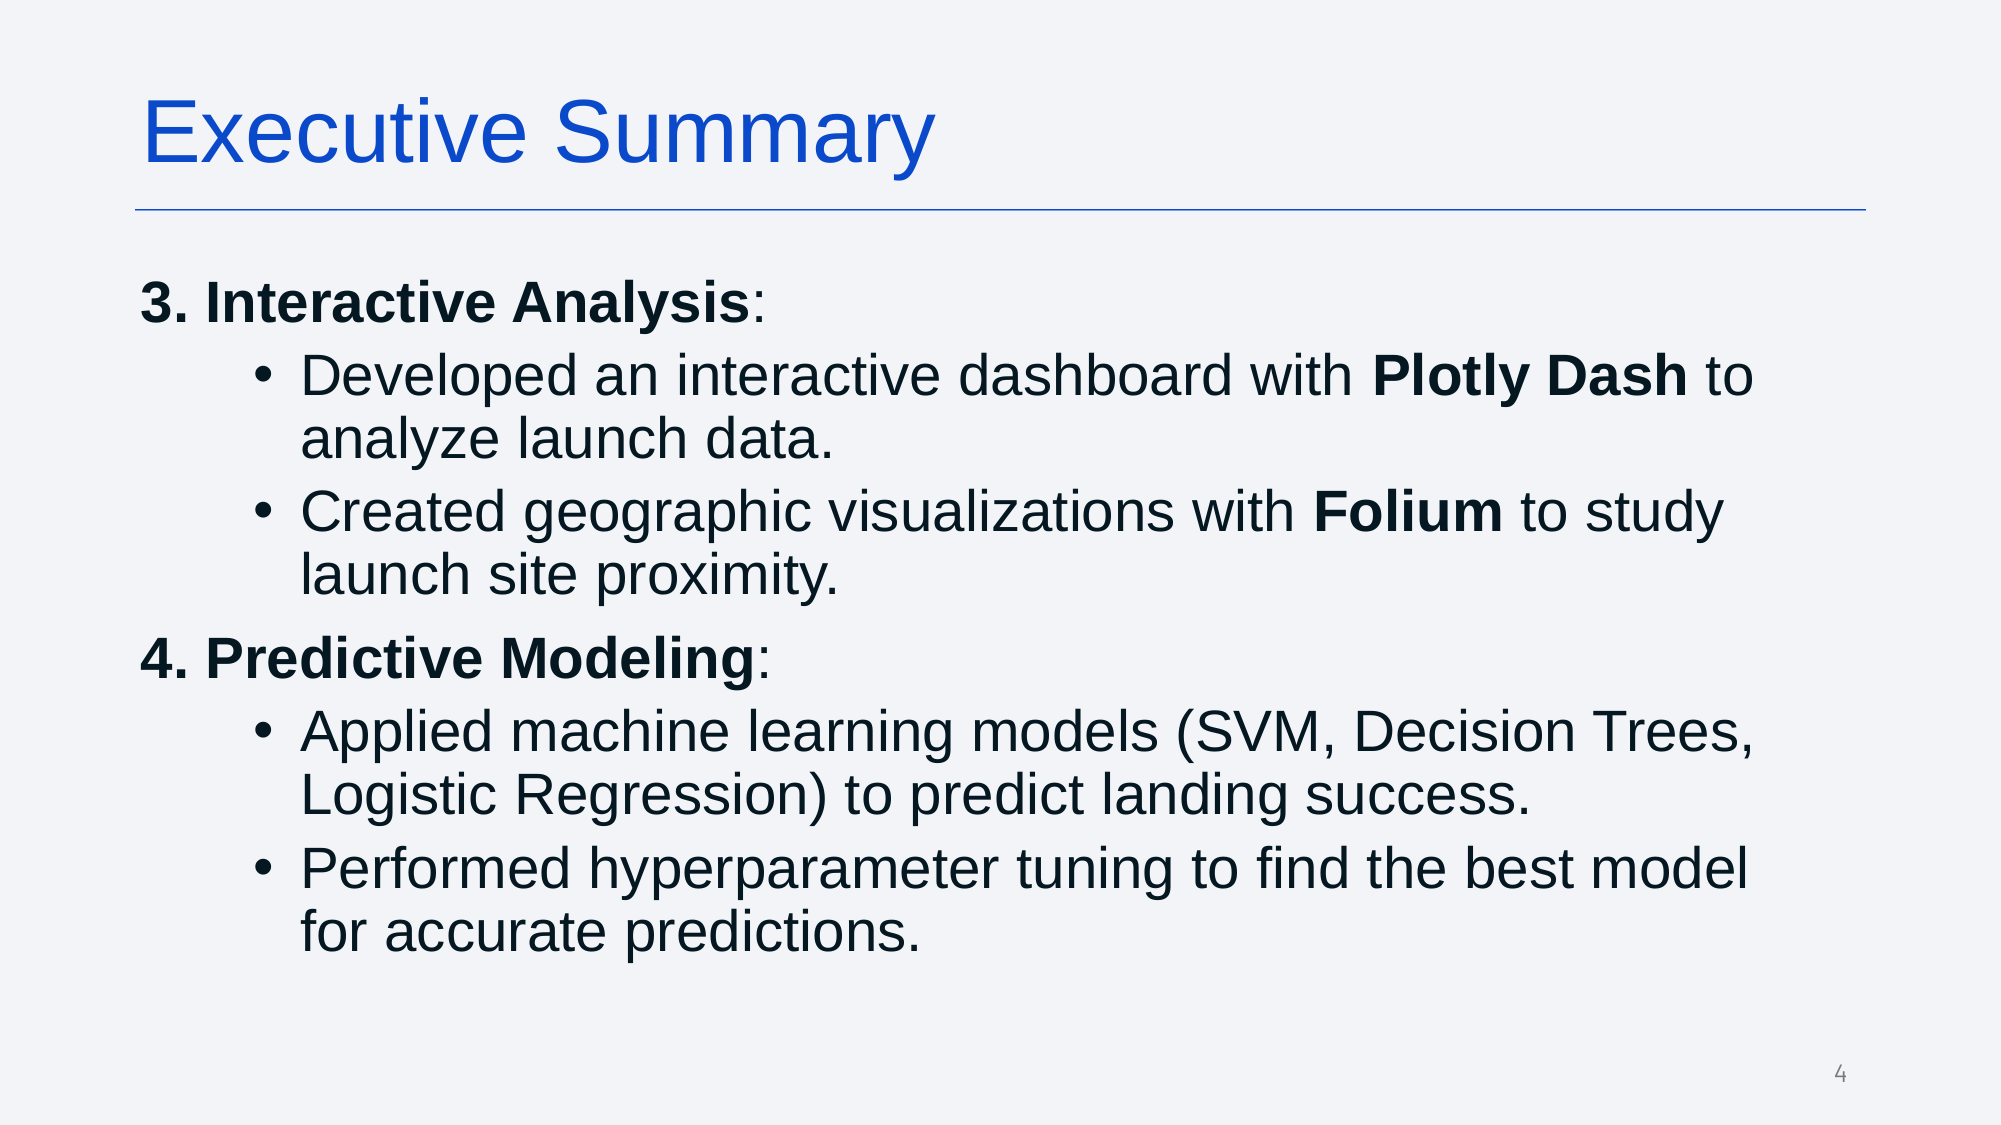

Executive Summary
3. Interactive Analysis:
Developed an interactive dashboard with Plotly Dash to analyze launch data.
Created geographic visualizations with Folium to study launch site proximity.
4. Predictive Modeling:
Applied machine learning models (SVM, Decision Trees, Logistic Regression) to predict landing success.
Performed hyperparameter tuning to find the best model for accurate predictions.

4